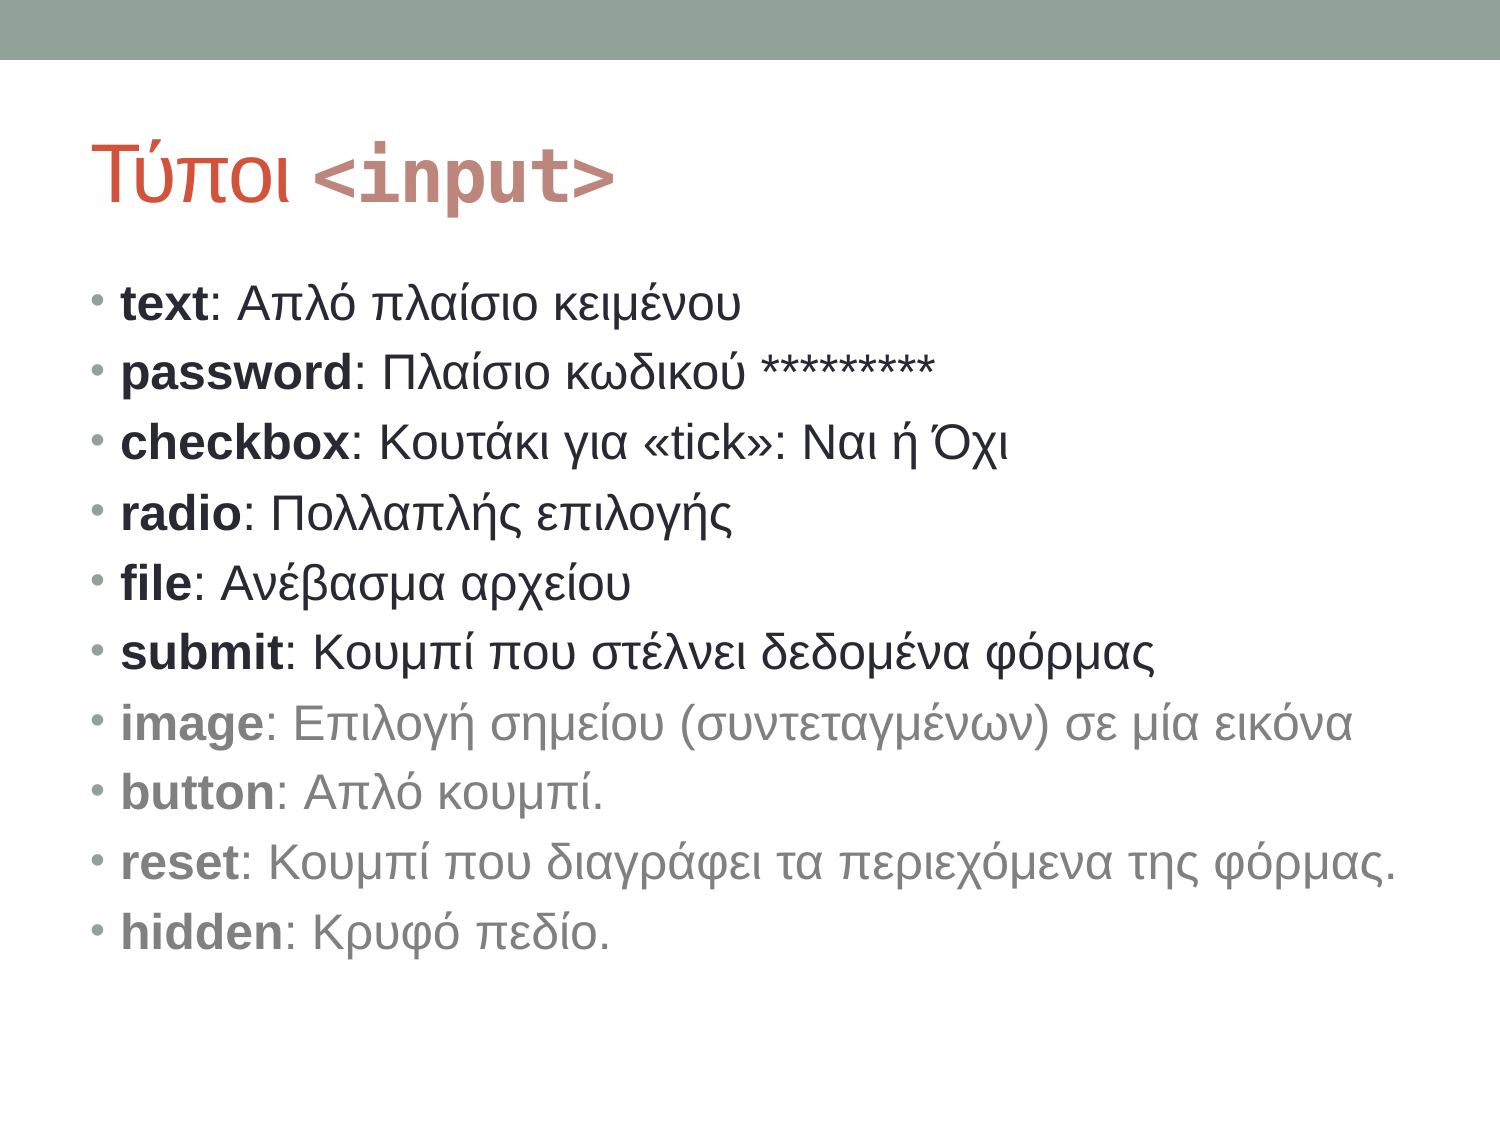

# Τύποι <input>
text: Απλό πλαίσιο κειμένου
password: Πλαίσιο κωδικού *********
checkbox: Κουτάκι για «tick»: Ναι ή Όχι
radio: Πολλαπλής επιλογής
file: Ανέβασμα αρχείου
submit: Κουμπί που στέλνει δεδομένα φόρμας
image: Επιλογή σημείου (συντεταγμένων) σε μία εικόνα
button: Απλό κουμπί.
reset: Κουμπί που διαγράφει τα περιεχόμενα της φόρμας.
hidden: Κρυφό πεδίο.